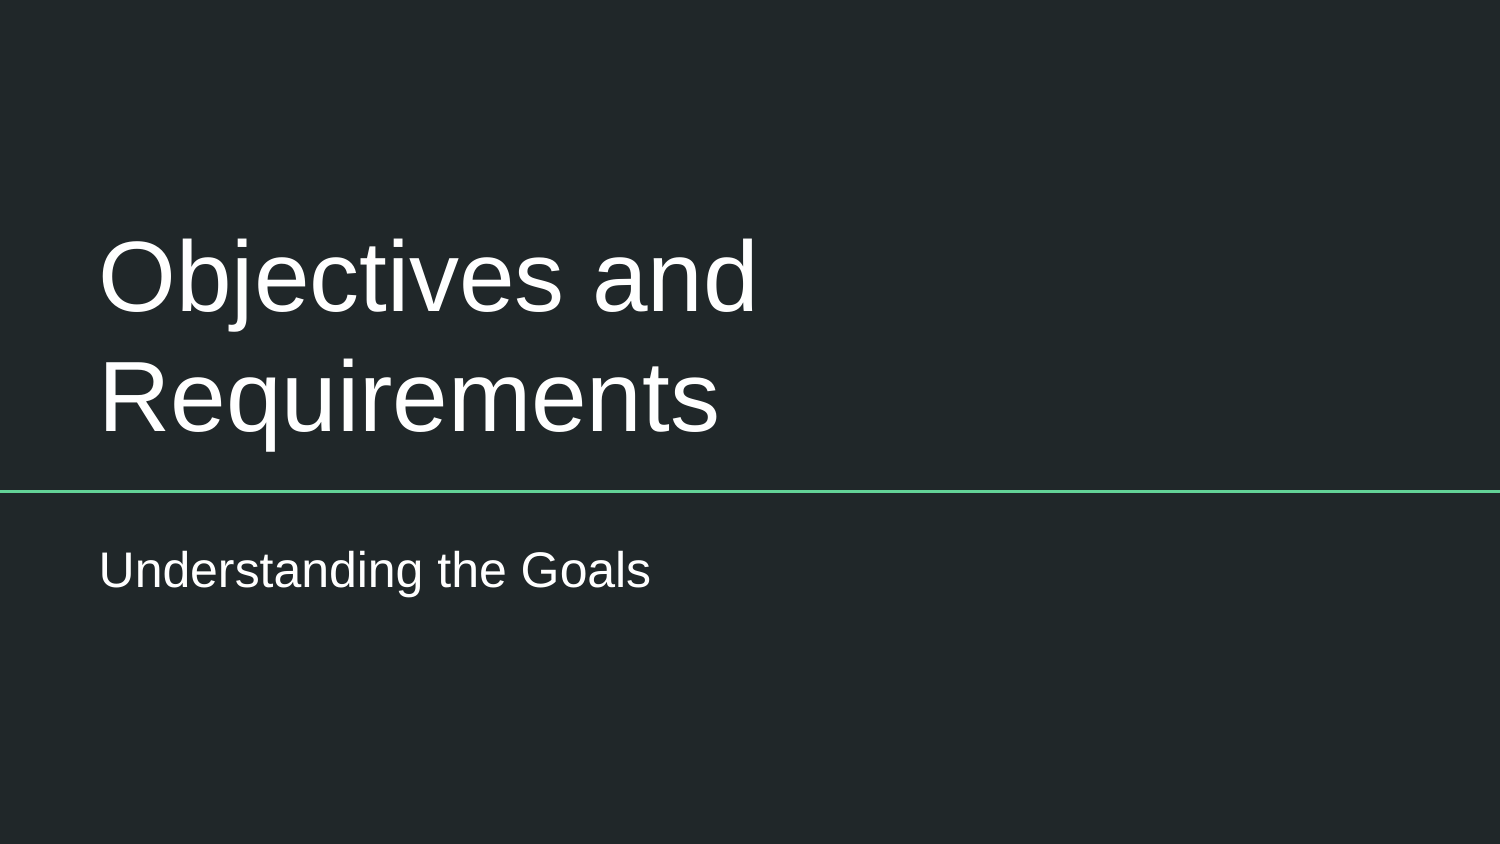

# Objectives and Requirements
Understanding the Goals